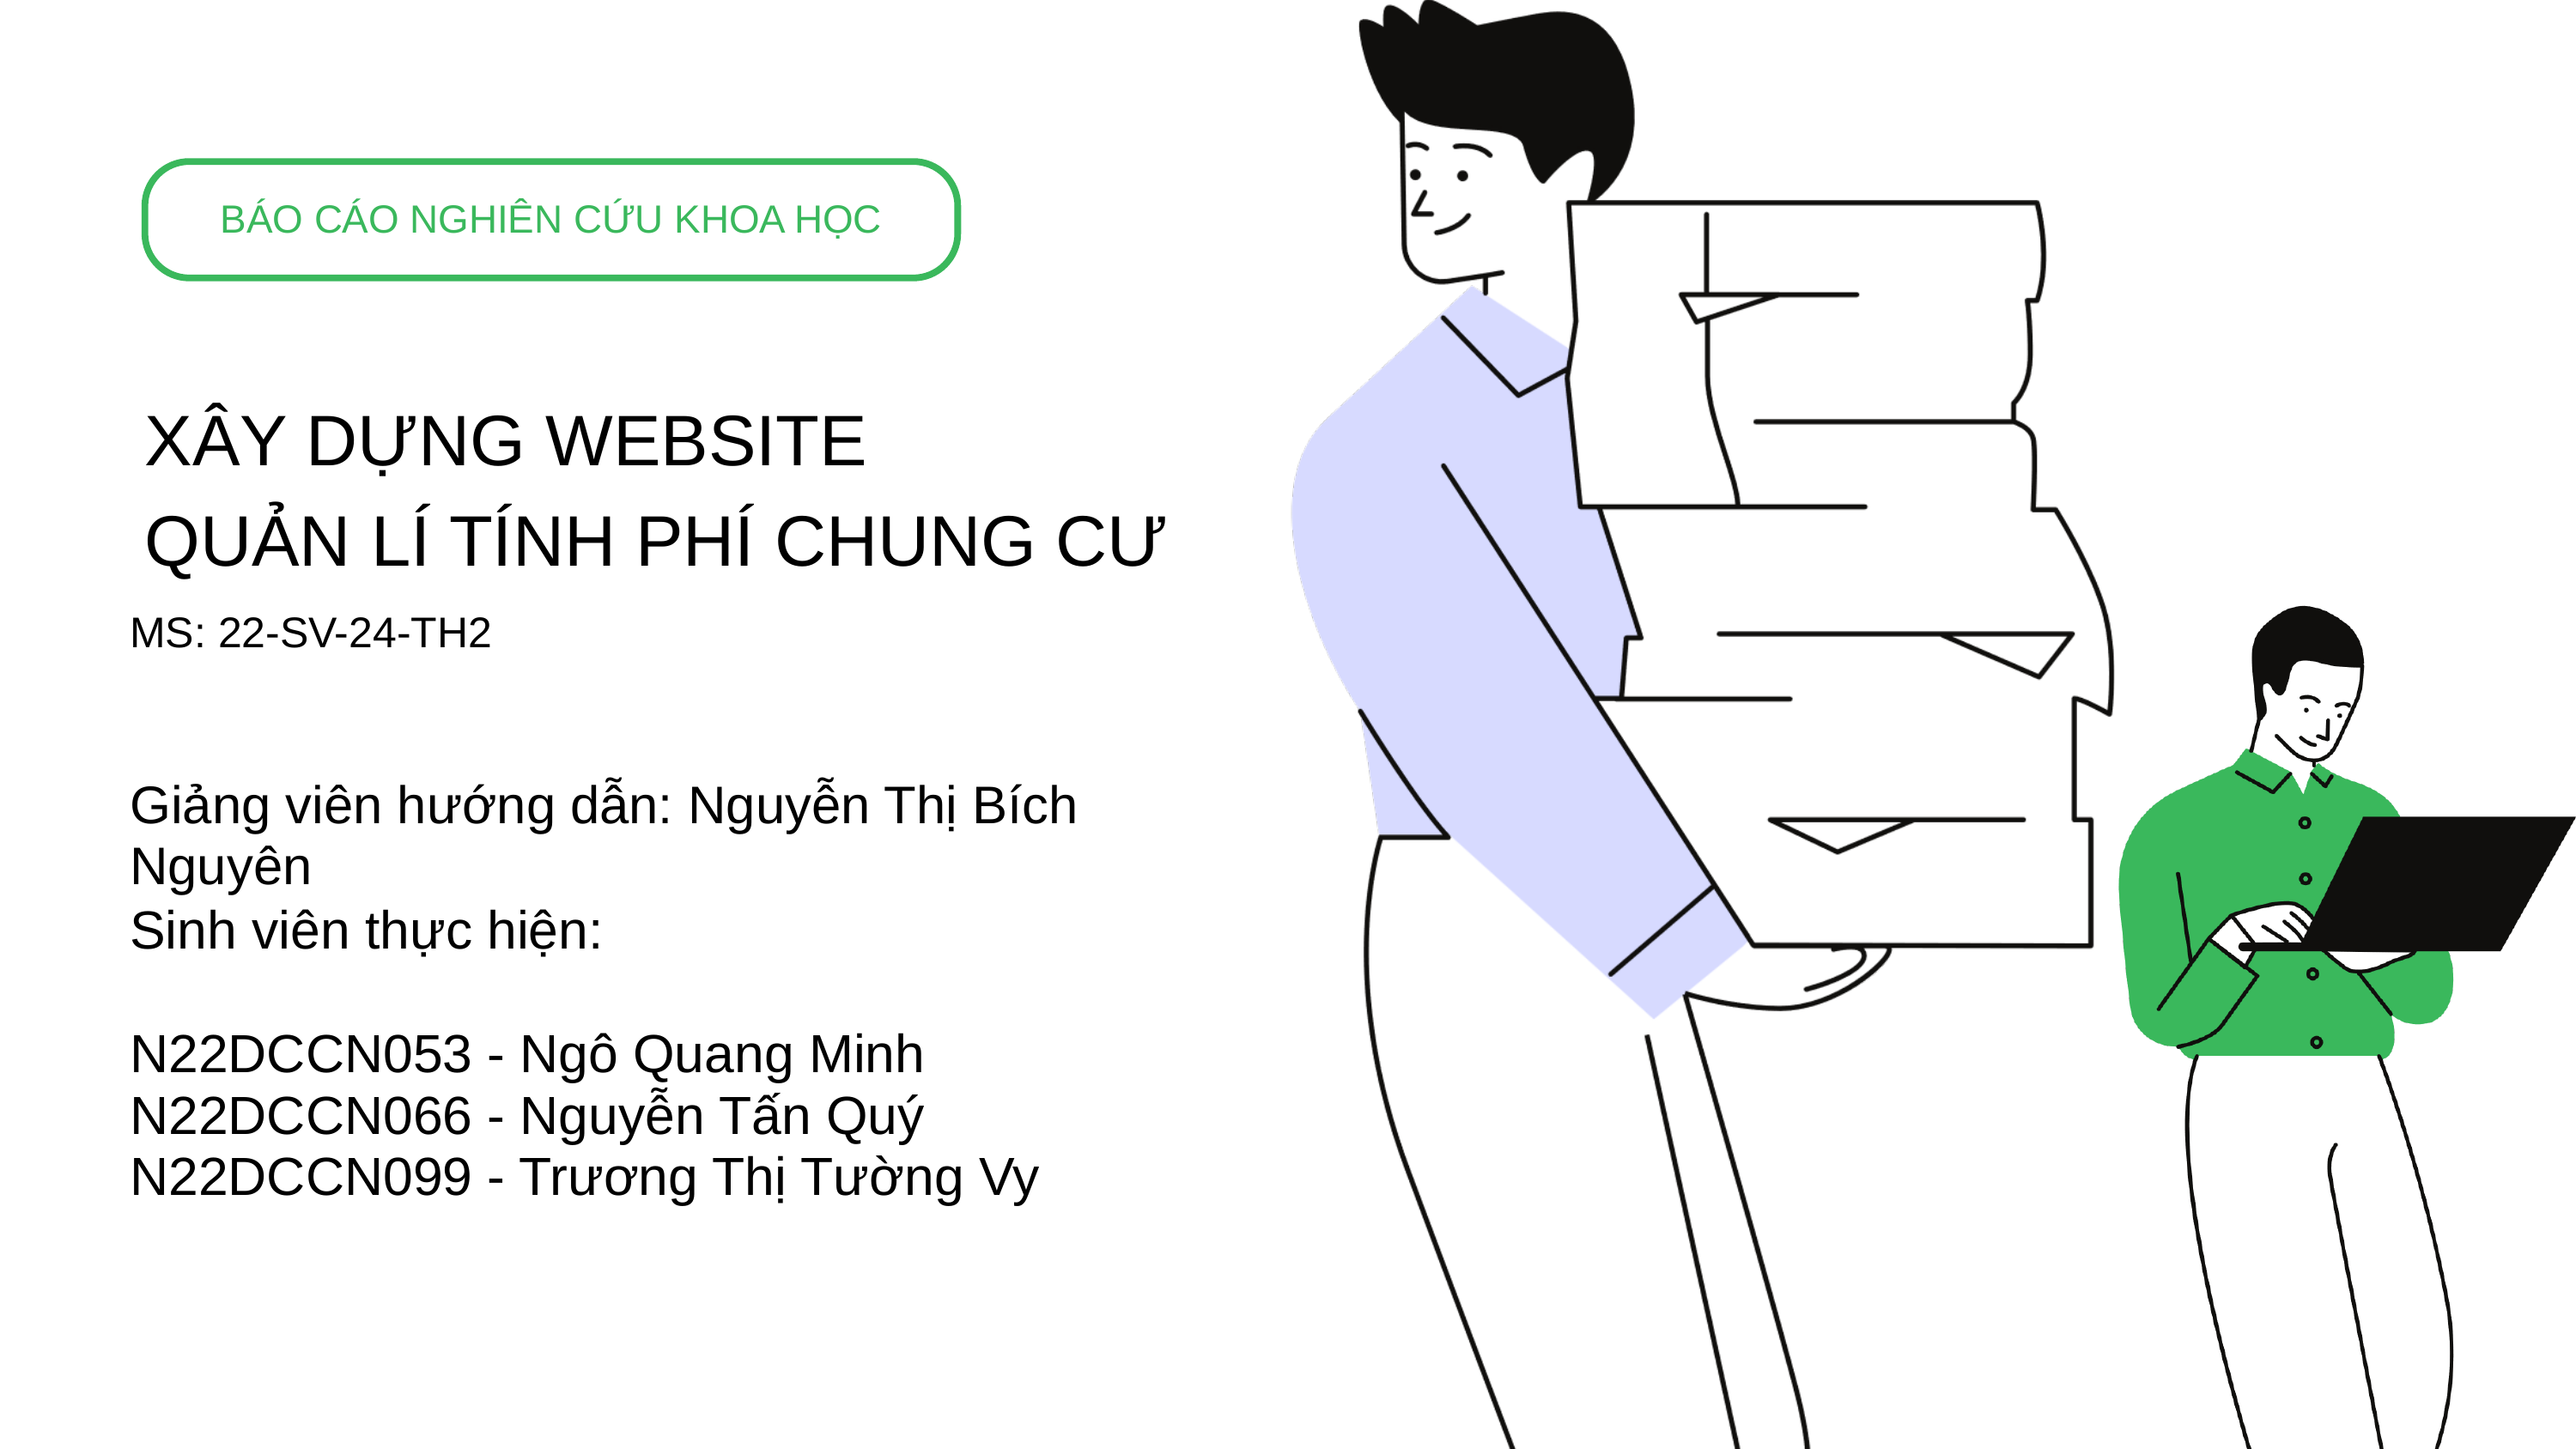

BÁO CÁO NGHIÊN CỨU KHOA HỌC
XÂY DỰNG WEBSITE
QUẢN LÍ TÍNH PHÍ CHUNG CƯ

MS: 22-SV-24-TH2
Giảng viên hướng dẫn: Nguyễn Thị Bích Nguyên

Sinh viên thực hiện:

N22DCCN053 - Ngô Quang Minh
N22DCCN066 - Nguyễn Tấn Quý
N22DCCN099 - Trương Thị Tường Vy